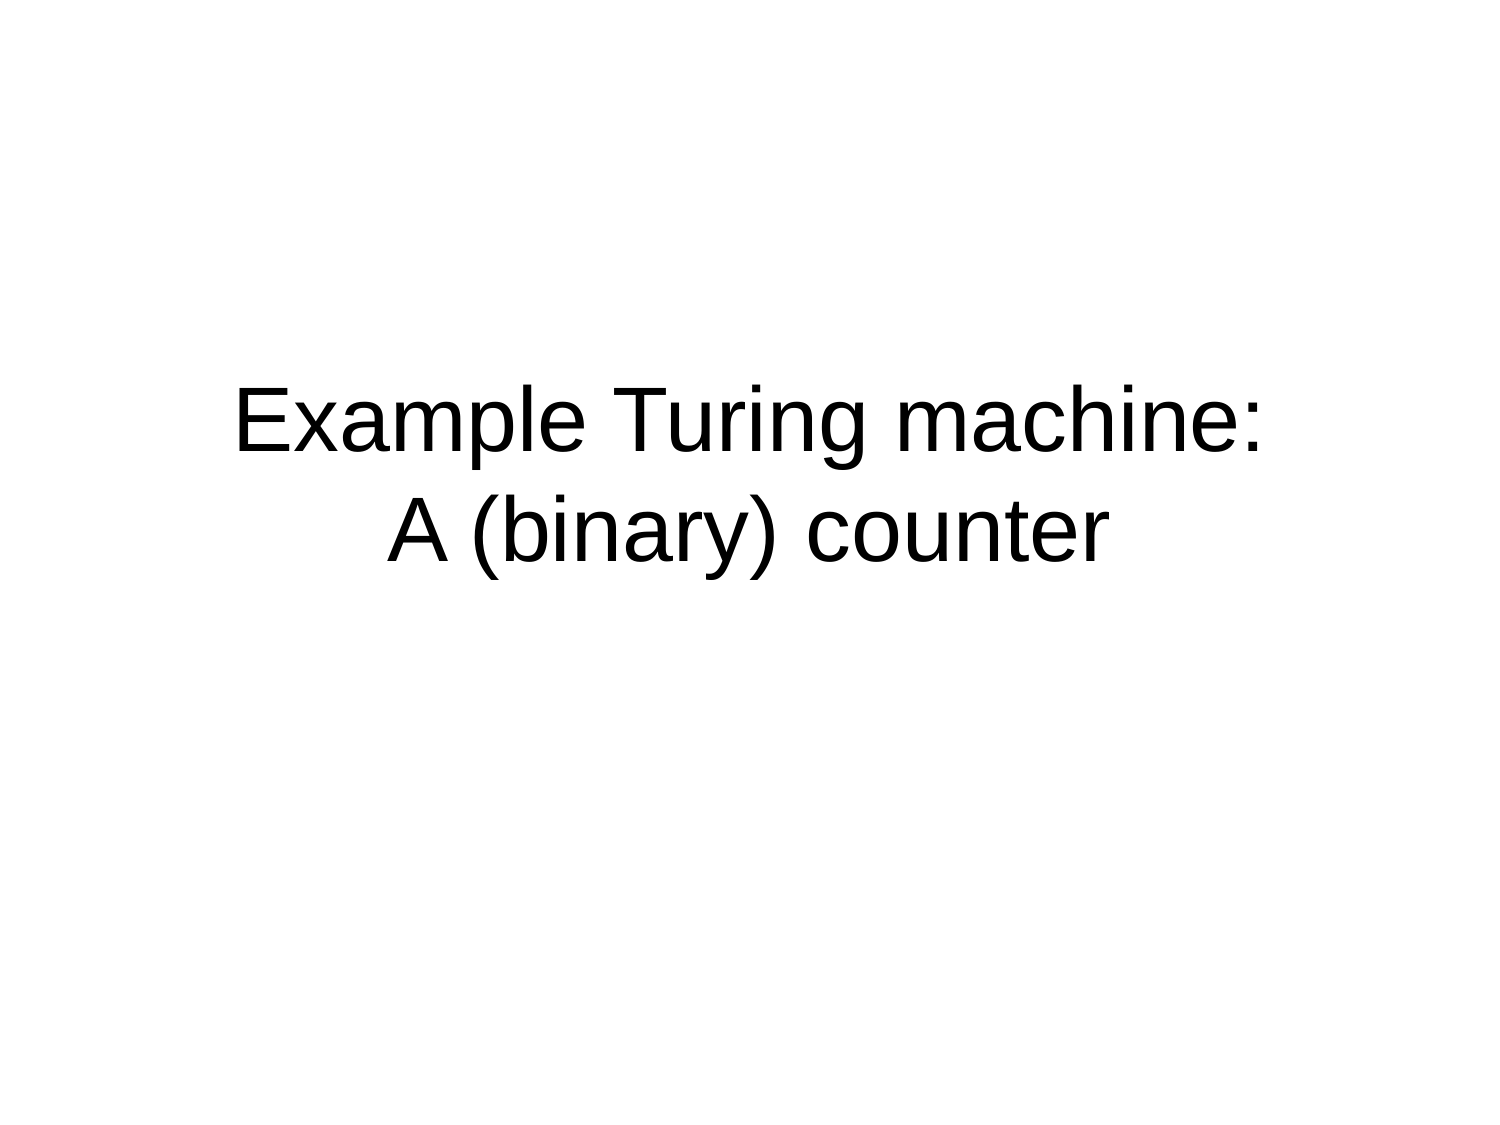

# Example Turing machine: A (binary) counter